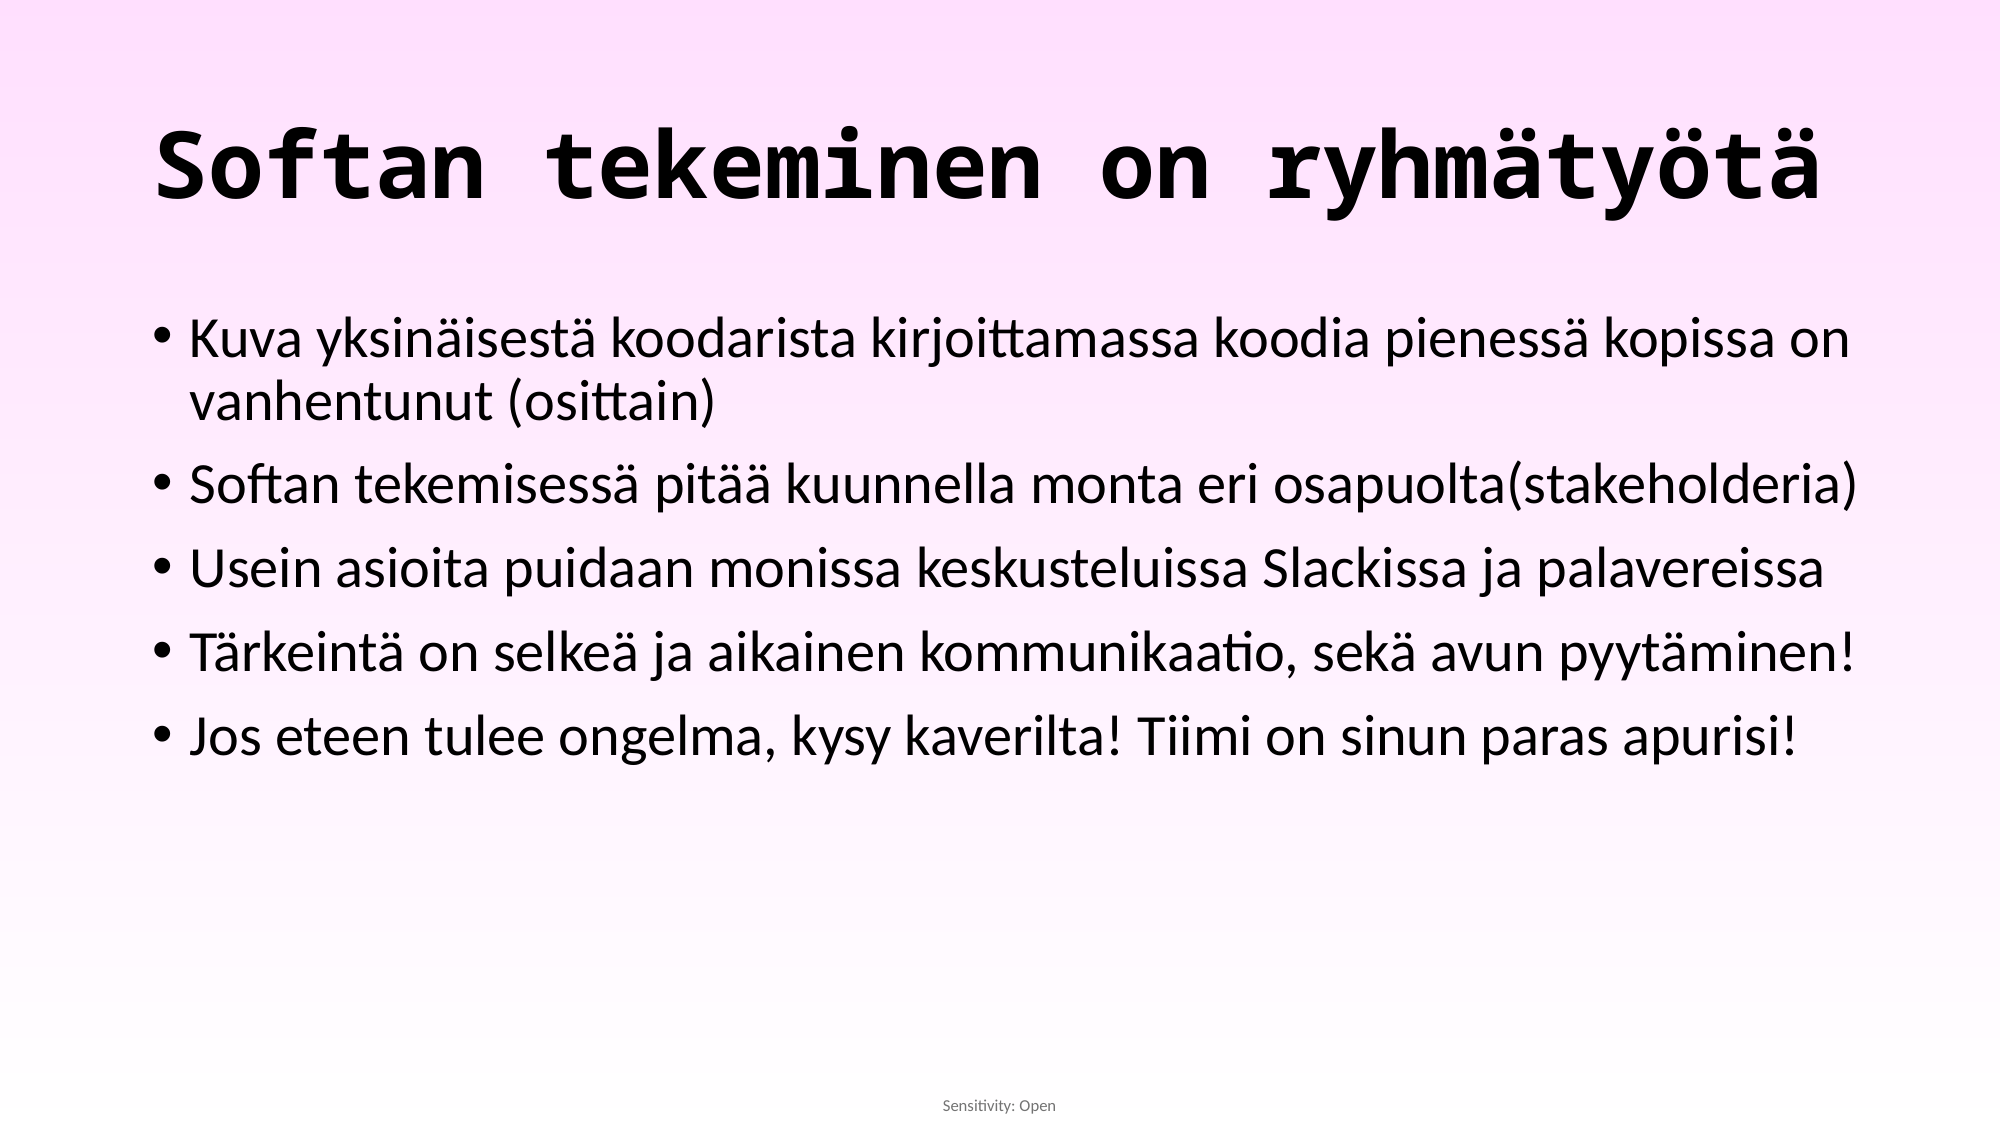

# Softan tekeminen on ryhmätyötä
Kuva yksinäisestä koodarista kirjoittamassa koodia pienessä kopissa on vanhentunut (osittain)
Softan tekemisessä pitää kuunnella monta eri osapuolta(stakeholderia)
Usein asioita puidaan monissa keskusteluissa Slackissa ja palavereissa
Tärkeintä on selkeä ja aikainen kommunikaatio, sekä avun pyytäminen!
Jos eteen tulee ongelma, kysy kaverilta! Tiimi on sinun paras apurisi!